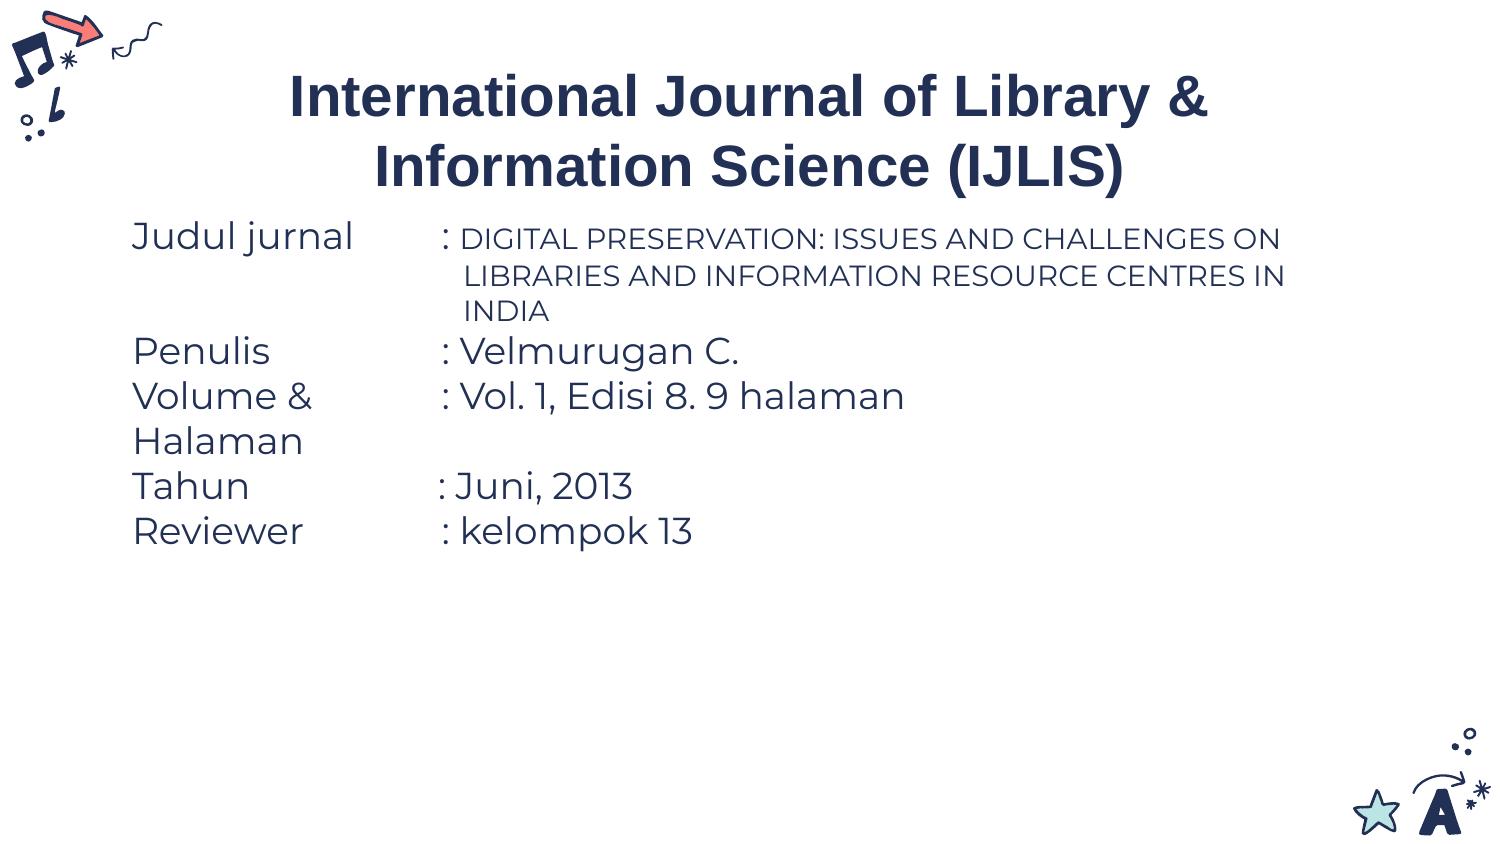

# International Journal of Library & Information Science (IJLIS)

Judul jurnal	 : DIGITAL PRESERVATION: ISSUES AND CHALLENGES ON 			    LIBRARIES AND INFORMATION RESOURCE CENTRES IN       		    INDIA
Penulis 		 : Velmurugan C.
Volume & 	 : Vol. 1, Edisi 8. 9 halaman
Halaman
Tahun	                : Juni, 2013
Reviewer 	 : kelompok 13